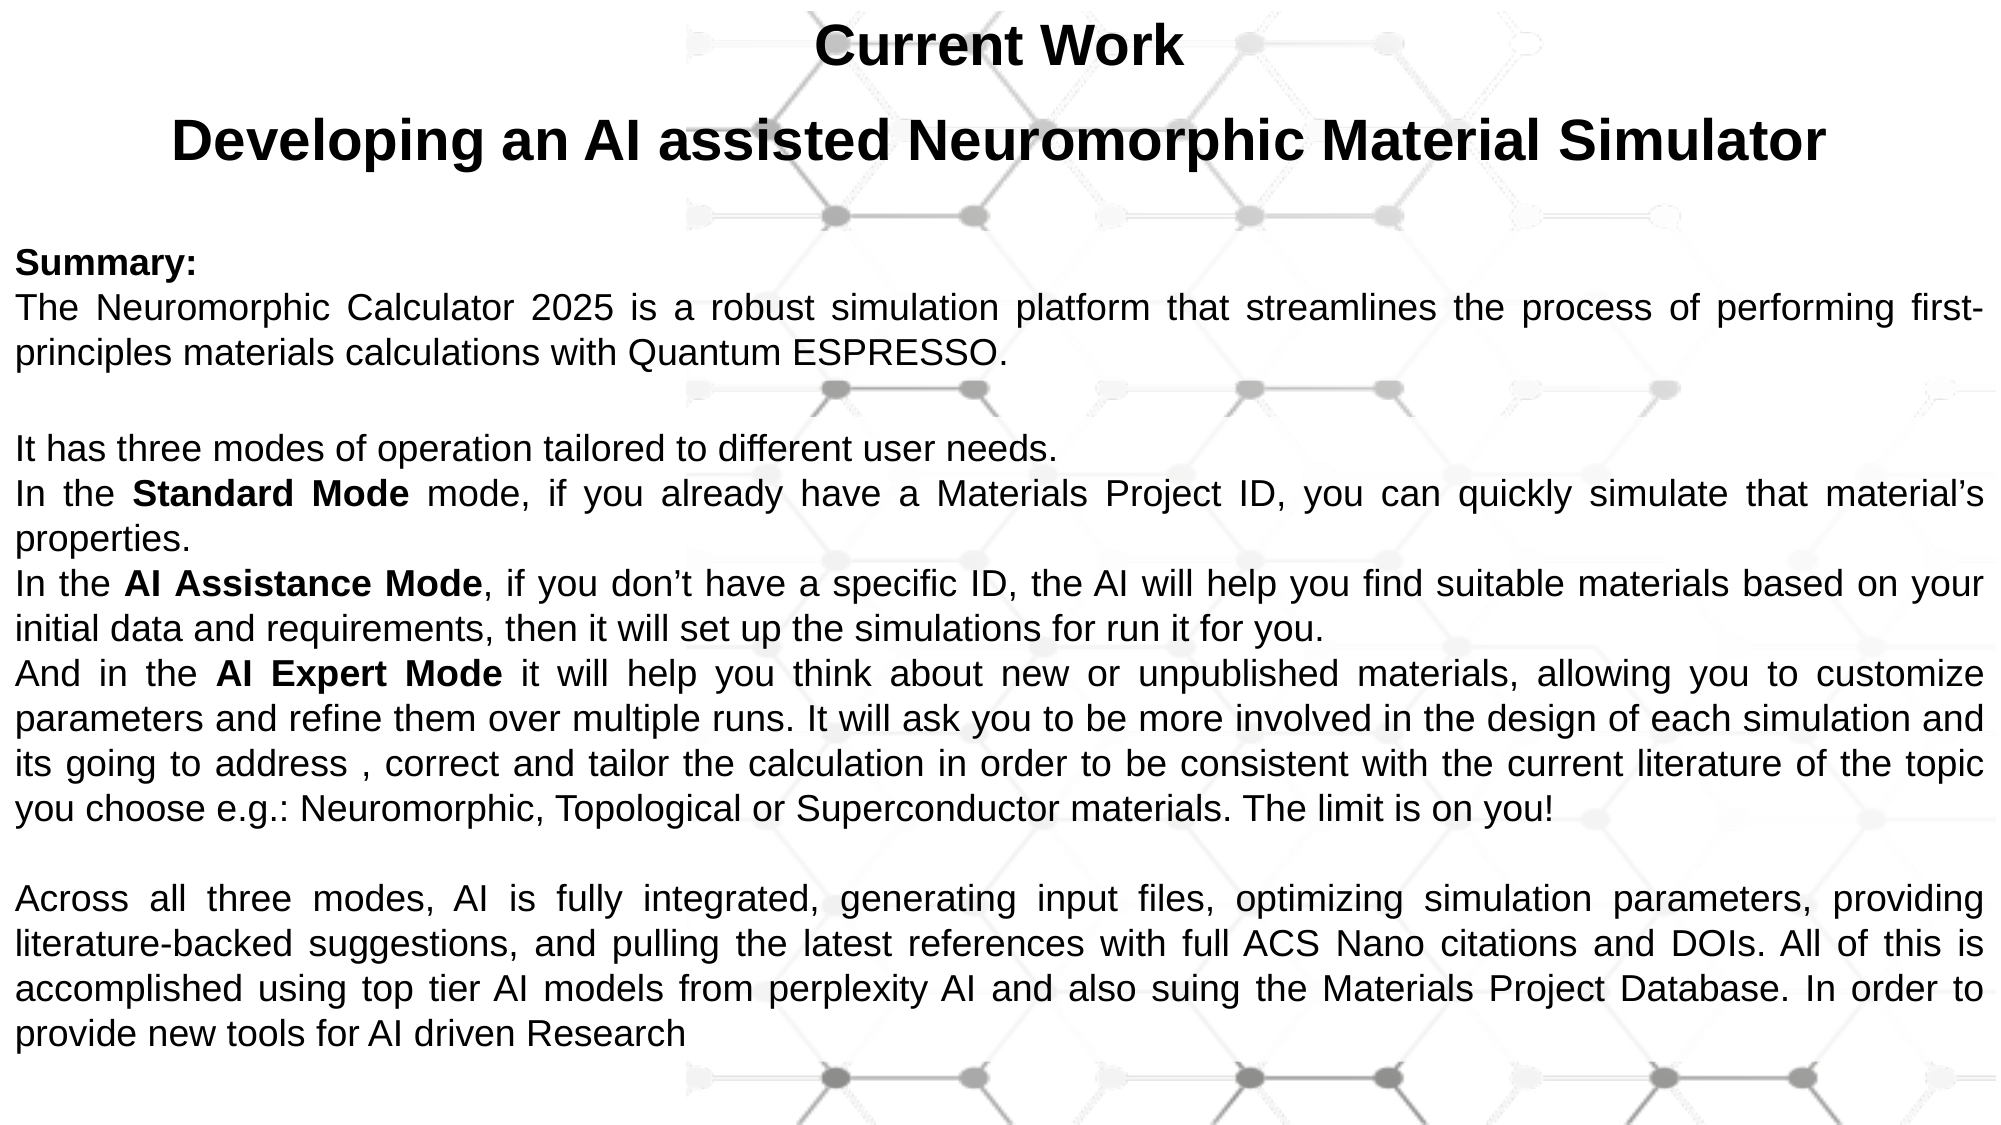

Current Work
Developing an AI assisted Neuromorphic Material Simulator

Summary:
The Neuromorphic Calculator 2025 is a robust simulation platform that streamlines the process of performing first-principles materials calculations with Quantum ESPRESSO.
It has three modes of operation tailored to different user needs.
In the Standard Mode mode, if you already have a Materials Project ID, you can quickly simulate that material’s properties.
In the AI Assistance Mode, if you don’t have a specific ID, the AI will help you find suitable materials based on your initial data and requirements, then it will set up the simulations for run it for you.
And in the AI Expert Mode it will help you think about new or unpublished materials, allowing you to customize parameters and refine them over multiple runs. It will ask you to be more involved in the design of each simulation and its going to address , correct and tailor the calculation in order to be consistent with the current literature of the topic you choose e.g.: Neuromorphic, Topological or Superconductor materials. The limit is on you!

Across all three modes, AI is fully integrated, generating input files, optimizing simulation parameters, providing literature-backed suggestions, and pulling the latest references with full ACS Nano citations and DOIs. All of this is accomplished using top tier AI models from perplexity AI and also suing the Materials Project Database. In order to provide new tools for AI driven Research